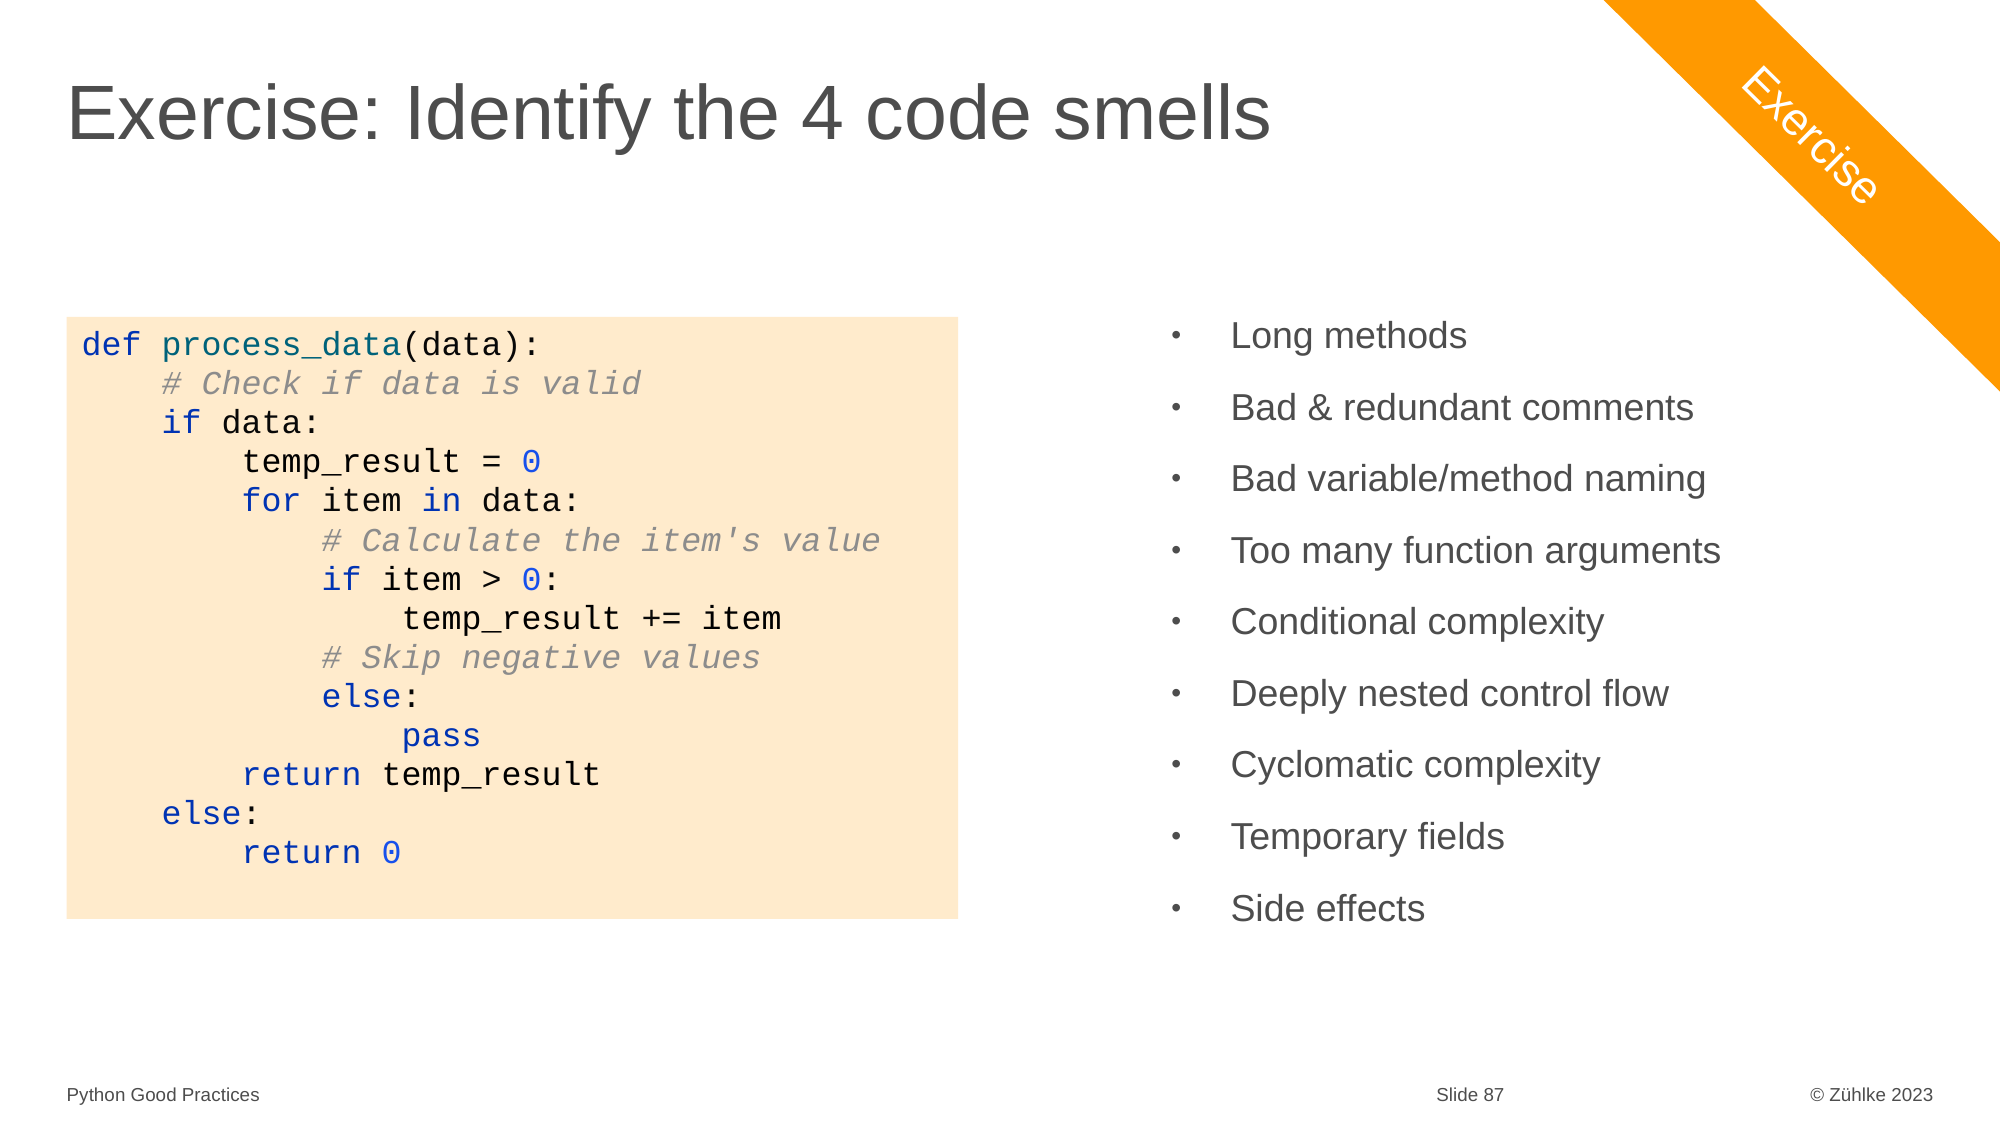

# Exercise: Identify the 4 code smells
Exercise

def process_data(data):
    # Check if data is valid
    if data:
        temp_result = 0
        for item in data:
            # Calculate the item's value
            if item > 0:
                temp_result += item
            # Skip negative values
            else:
                pass
        return temp_result
    else:
        return 0
Long methods
Bad & redundant comments
Bad variable/method naming
Too many function arguments
Conditional complexity
Deeply nested control flow
Cyclomatic complexity
Temporary fields
Side effects